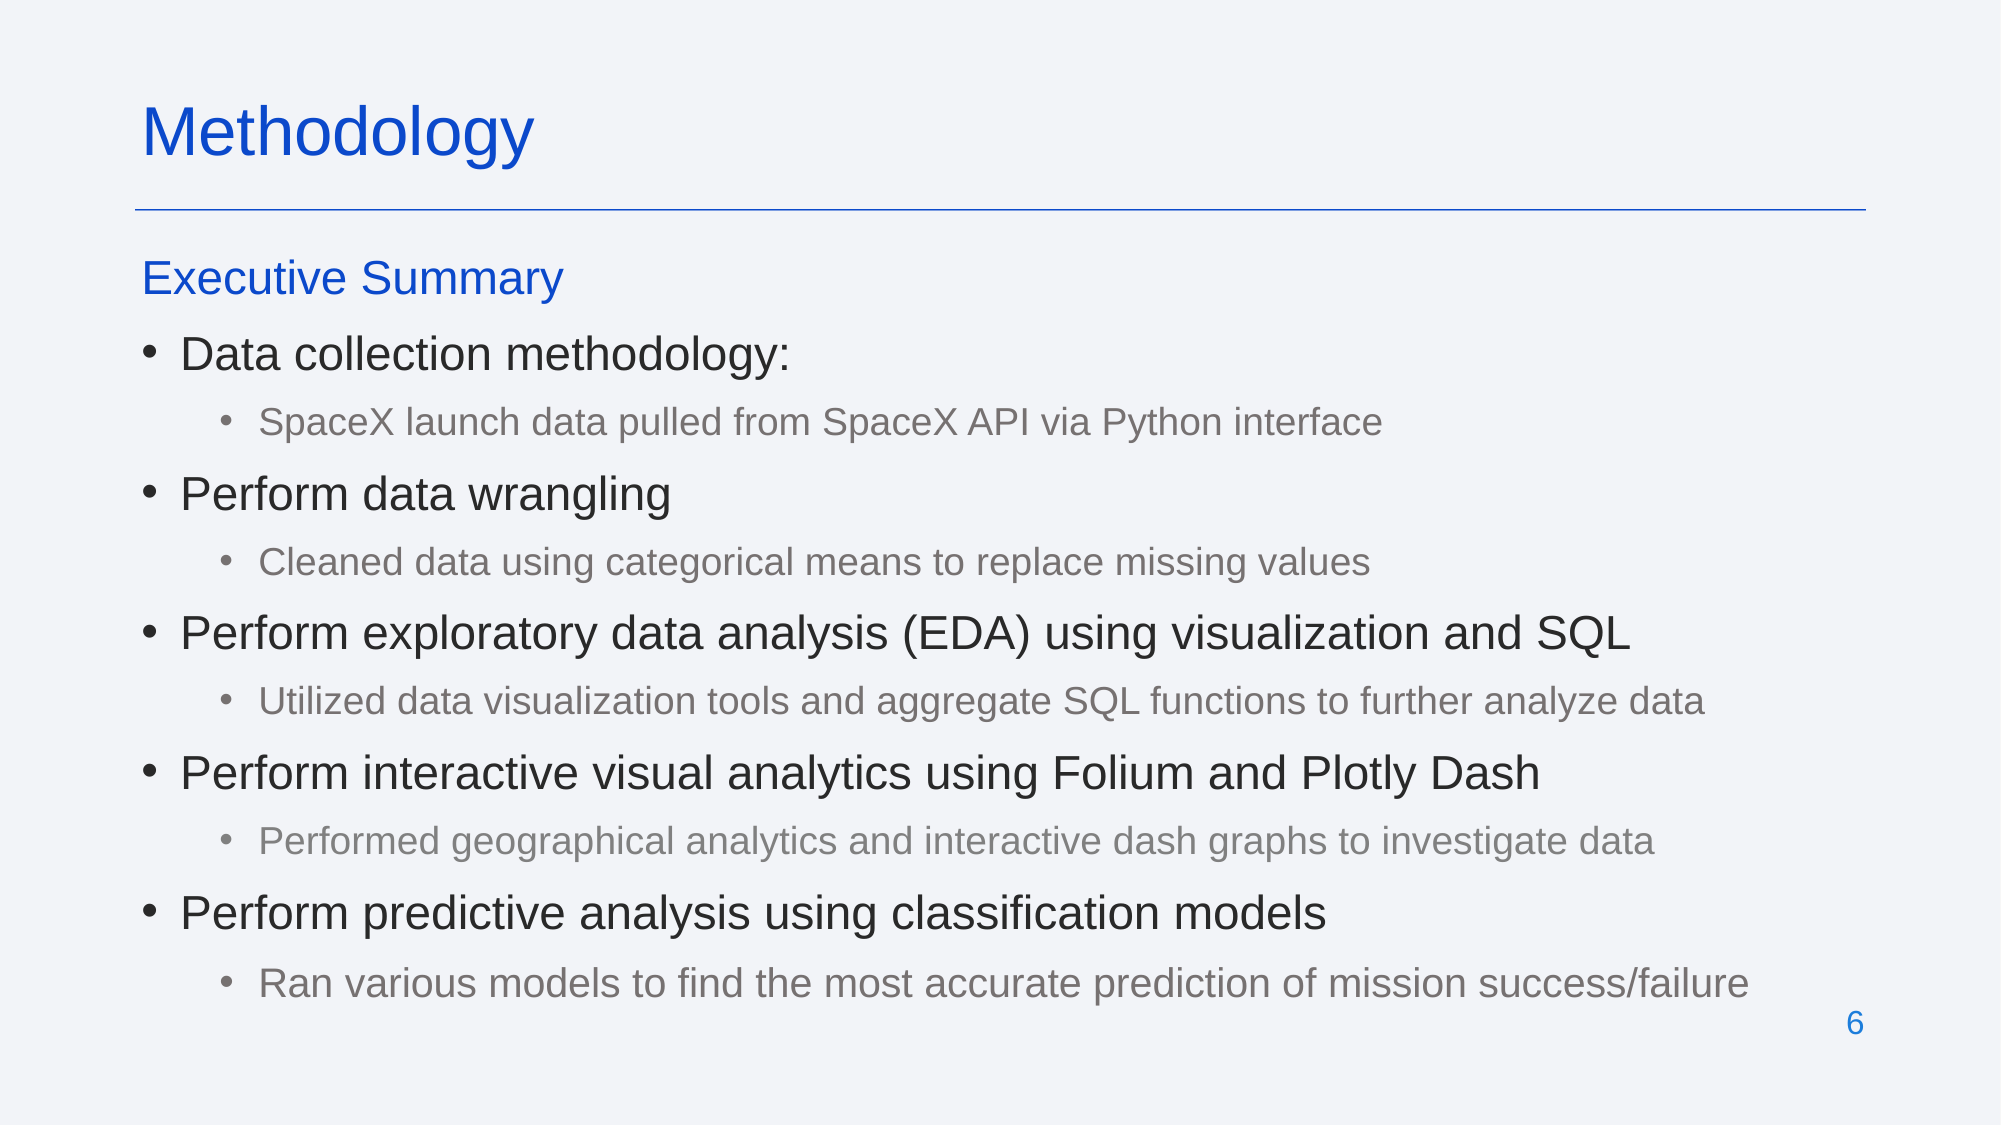

Methodology
Executive Summary
Data collection methodology:
SpaceX launch data pulled from SpaceX API via Python interface
Perform data wrangling
Cleaned data using categorical means to replace missing values
Perform exploratory data analysis (EDA) using visualization and SQL
Utilized data visualization tools and aggregate SQL functions to further analyze data
Perform interactive visual analytics using Folium and Plotly Dash
Performed geographical analytics and interactive dash graphs to investigate data
Perform predictive analysis using classification models
Ran various models to find the most accurate prediction of mission success/failure

6